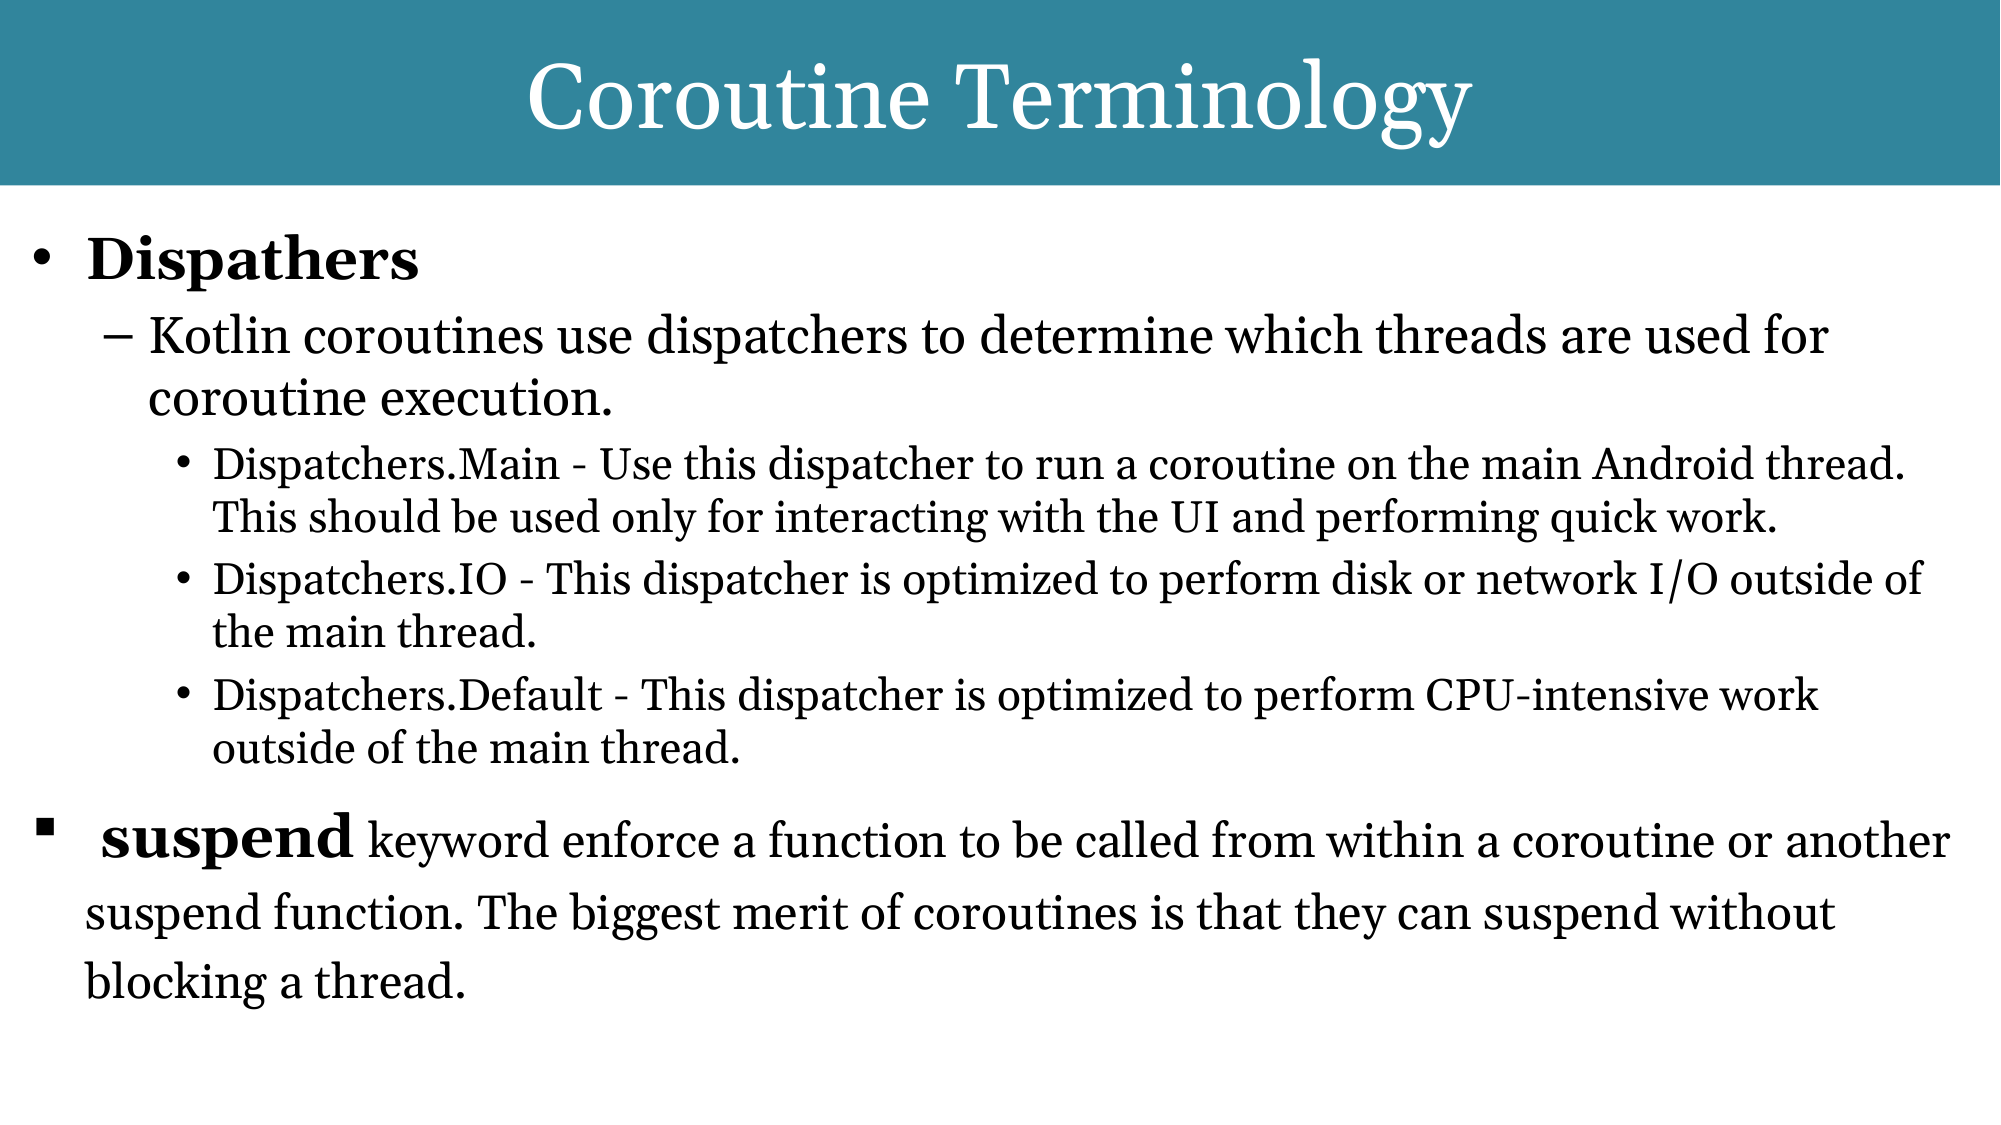

# Coroutine Terminology
Dispathers
Kotlin coroutines use dispatchers to determine which threads are used for coroutine execution.
Dispatchers.Main - Use this dispatcher to run a coroutine on the main Android thread. This should be used only for interacting with the UI and performing quick work.
Dispatchers.IO - This dispatcher is optimized to perform disk or network I/O outside of the main thread.
Dispatchers.Default - This dispatcher is optimized to perform CPU-intensive work outside of the main thread.
 suspend keyword enforce a function to be called from within a coroutine or another suspend function. The biggest merit of coroutines is that they can suspend without blocking a thread.